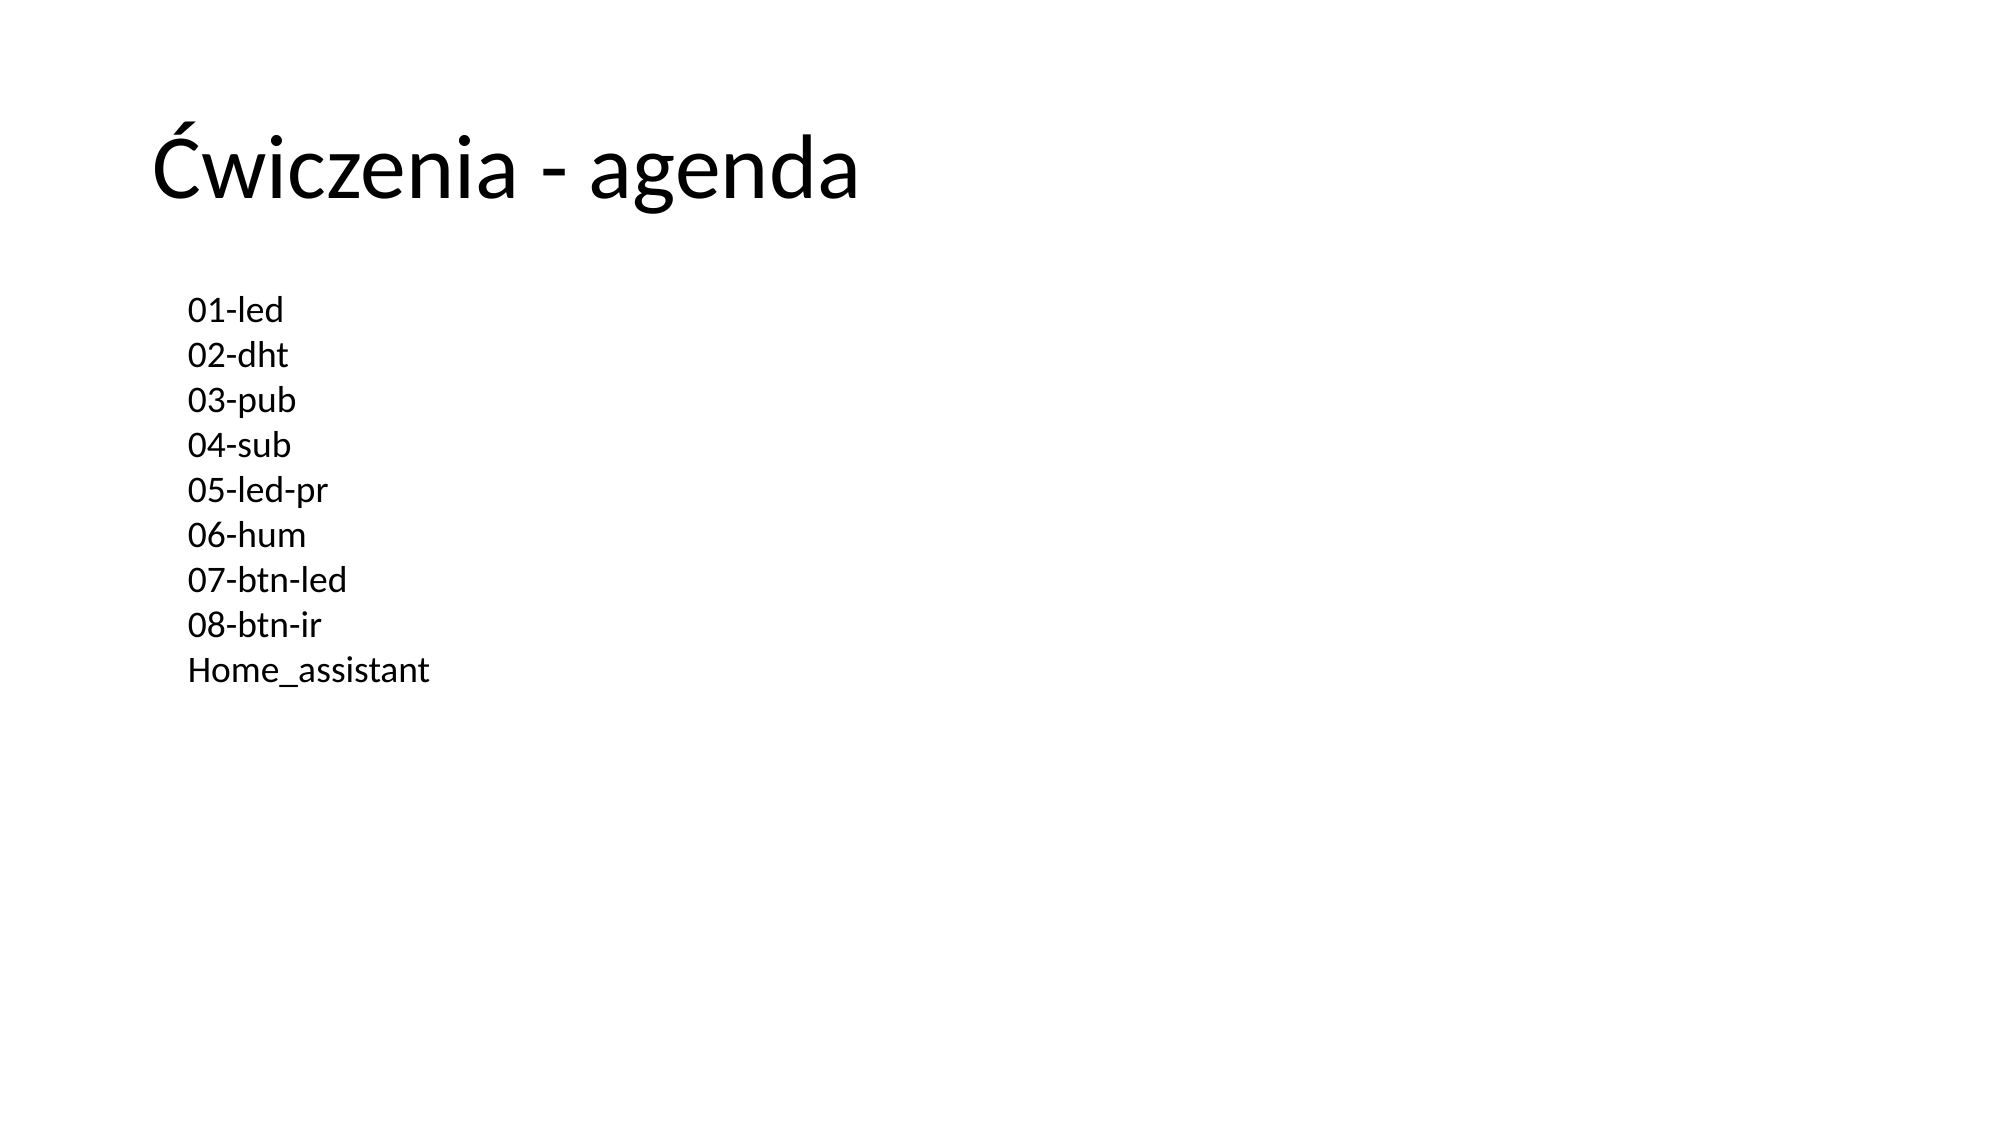

# Ćwiczenia - agenda
01-led
02-dht
03-pub
04-sub
05-led-pr
06-hum
07-btn-led
08-btn-ir
Home_assistant